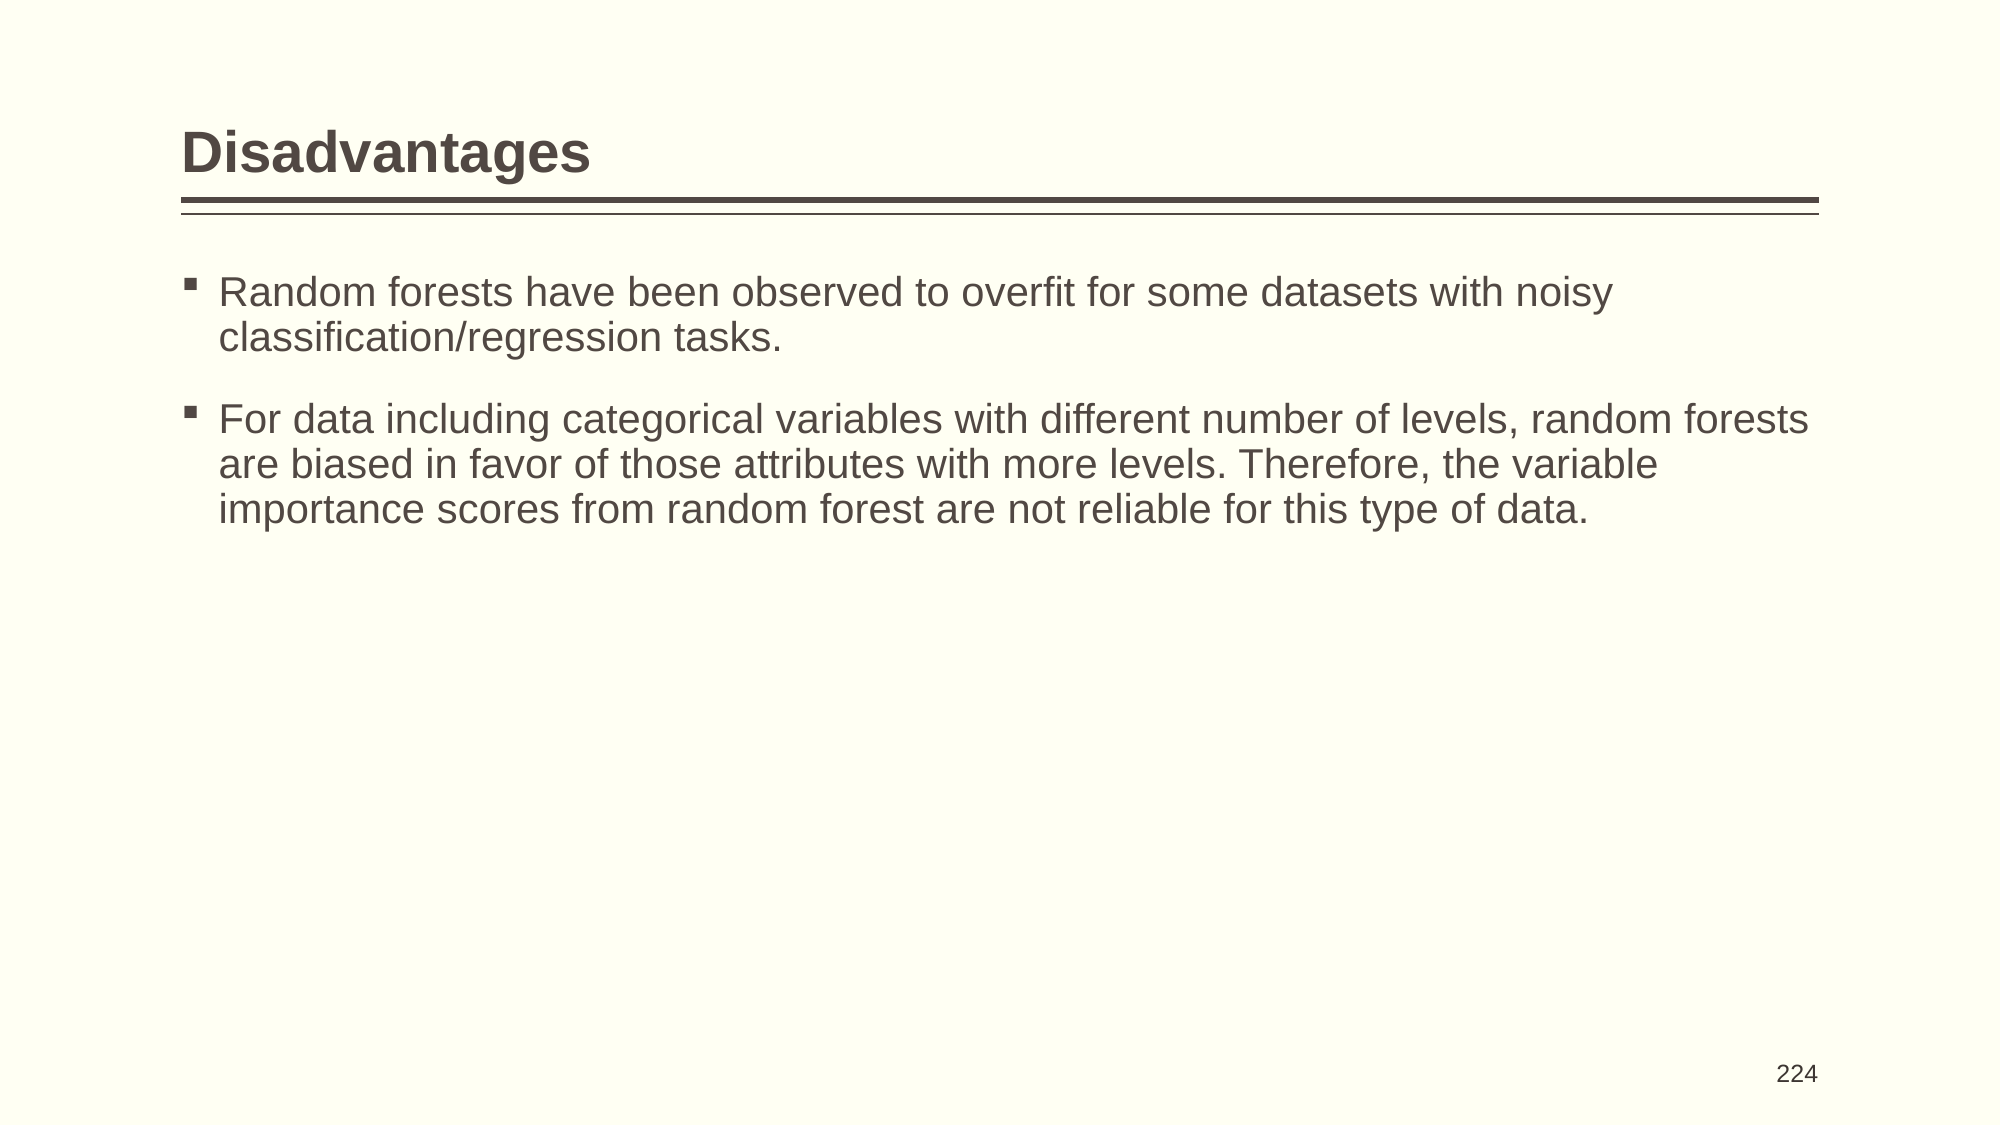

# Disadvantages
Random forests have been observed to overfit for some datasets with noisy classification/regression tasks.
For data including categorical variables with different number of levels, random forests are biased in favor of those attributes with more levels. Therefore, the variable importance scores from random forest are not reliable for this type of data.
224